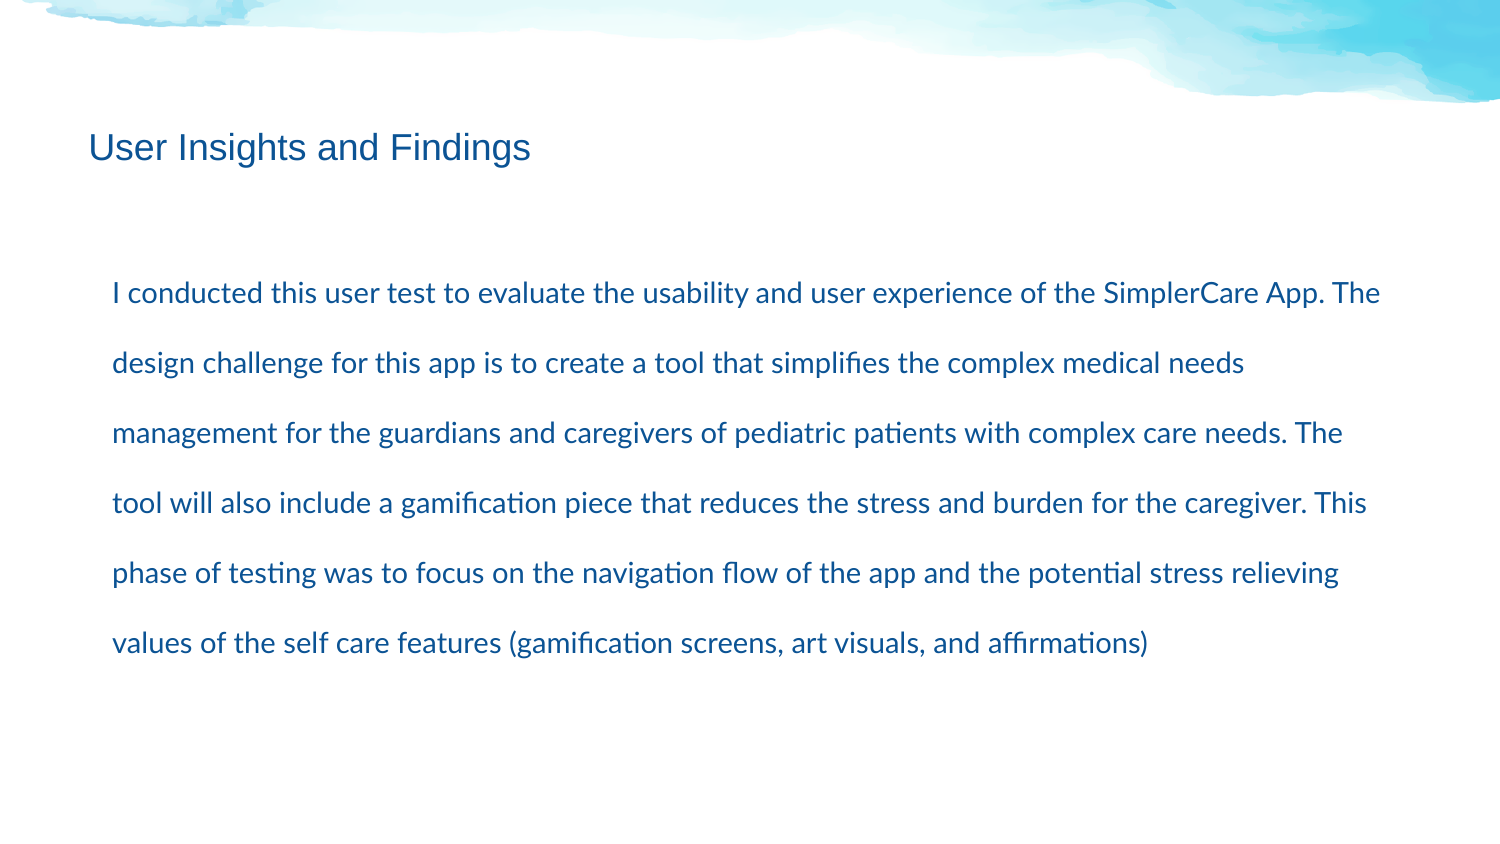

# User Insights and Findings
I conducted this user test to evaluate the usability and user experience of the SimplerCare App. The design challenge for this app is to create a tool that simplifies the complex medical needs management for the guardians and caregivers of pediatric patients with complex care needs. The tool will also include a gamification piece that reduces the stress and burden for the caregiver. This phase of testing was to focus on the navigation flow of the app and the potential stress relieving values of the self care features (gamification screens, art visuals, and affirmations)